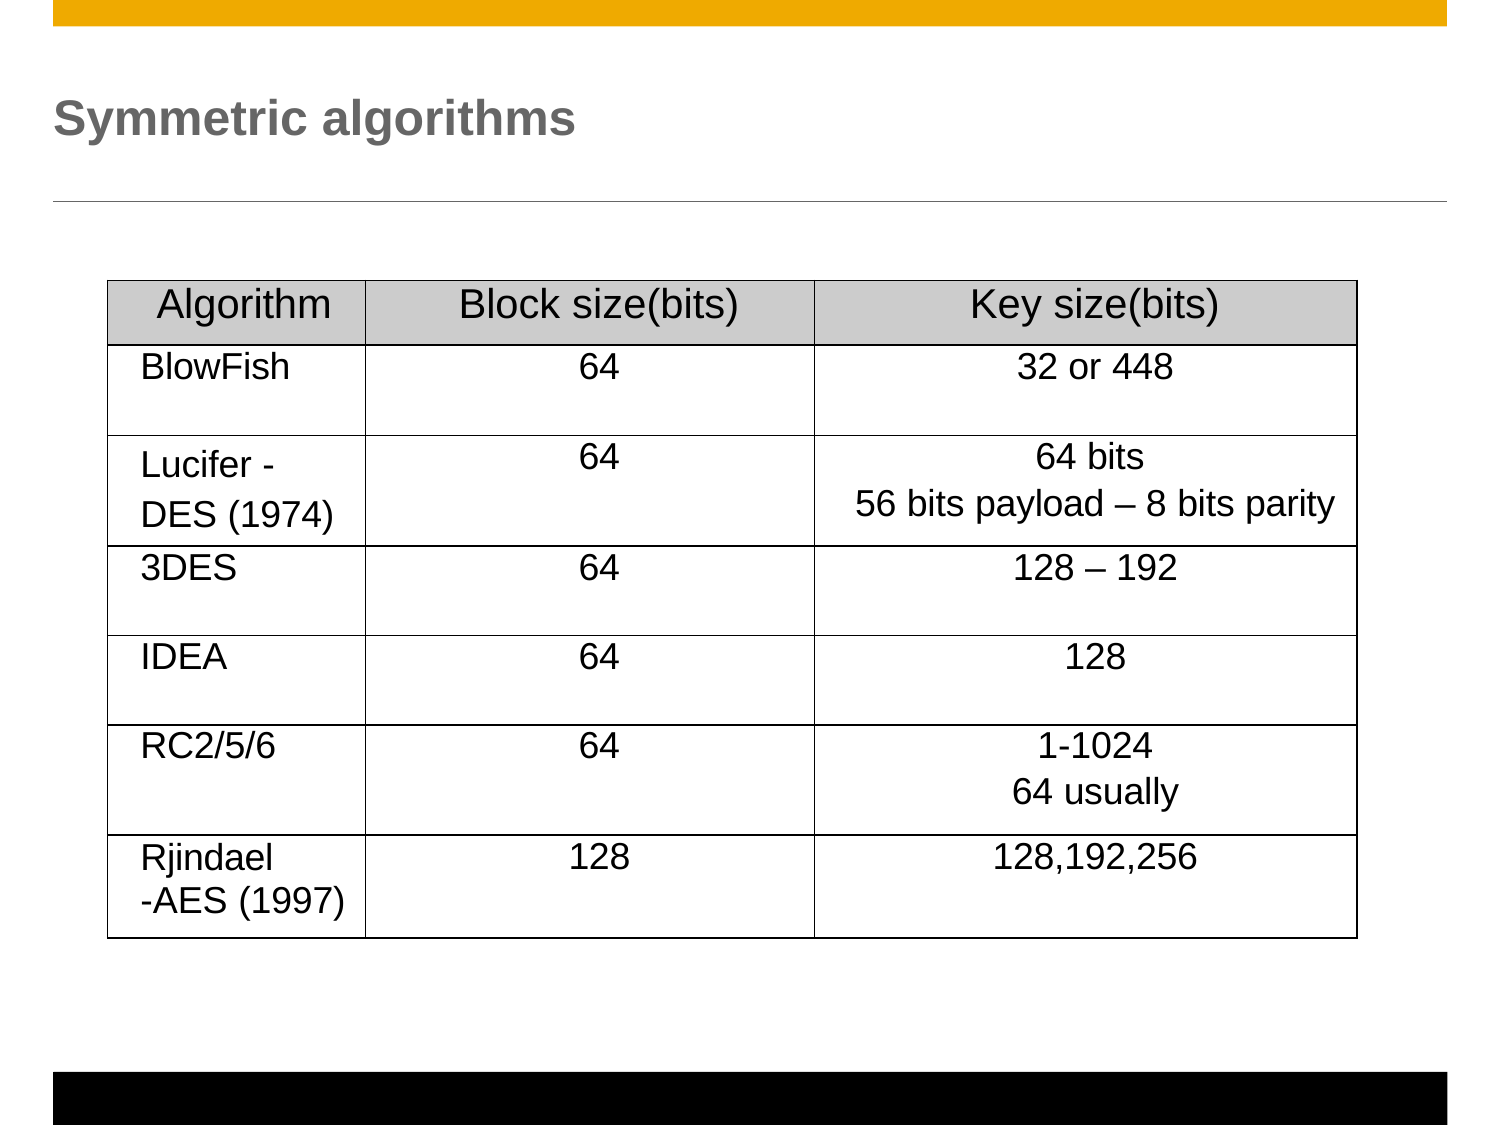

# Symmetric algorithms

| Algorithm | Block size(bits) | Key size(bits) |
| --- | --- | --- |
| BlowFish | 64 | 32 or 448 |
| Lucifer - DES (1974) | 64 | 64 bits 56 bits payload – 8 bits parity |
| 3DES | 64 | 128 – 192 |
| IDEA | 64 | 128 |
| RC2/5/6 | 64 | 1-1024 64 usually |
| Rjindael -AES (1997) | 128 | 128,192,256 |

©  2011 SAP AG. All rights reserved.